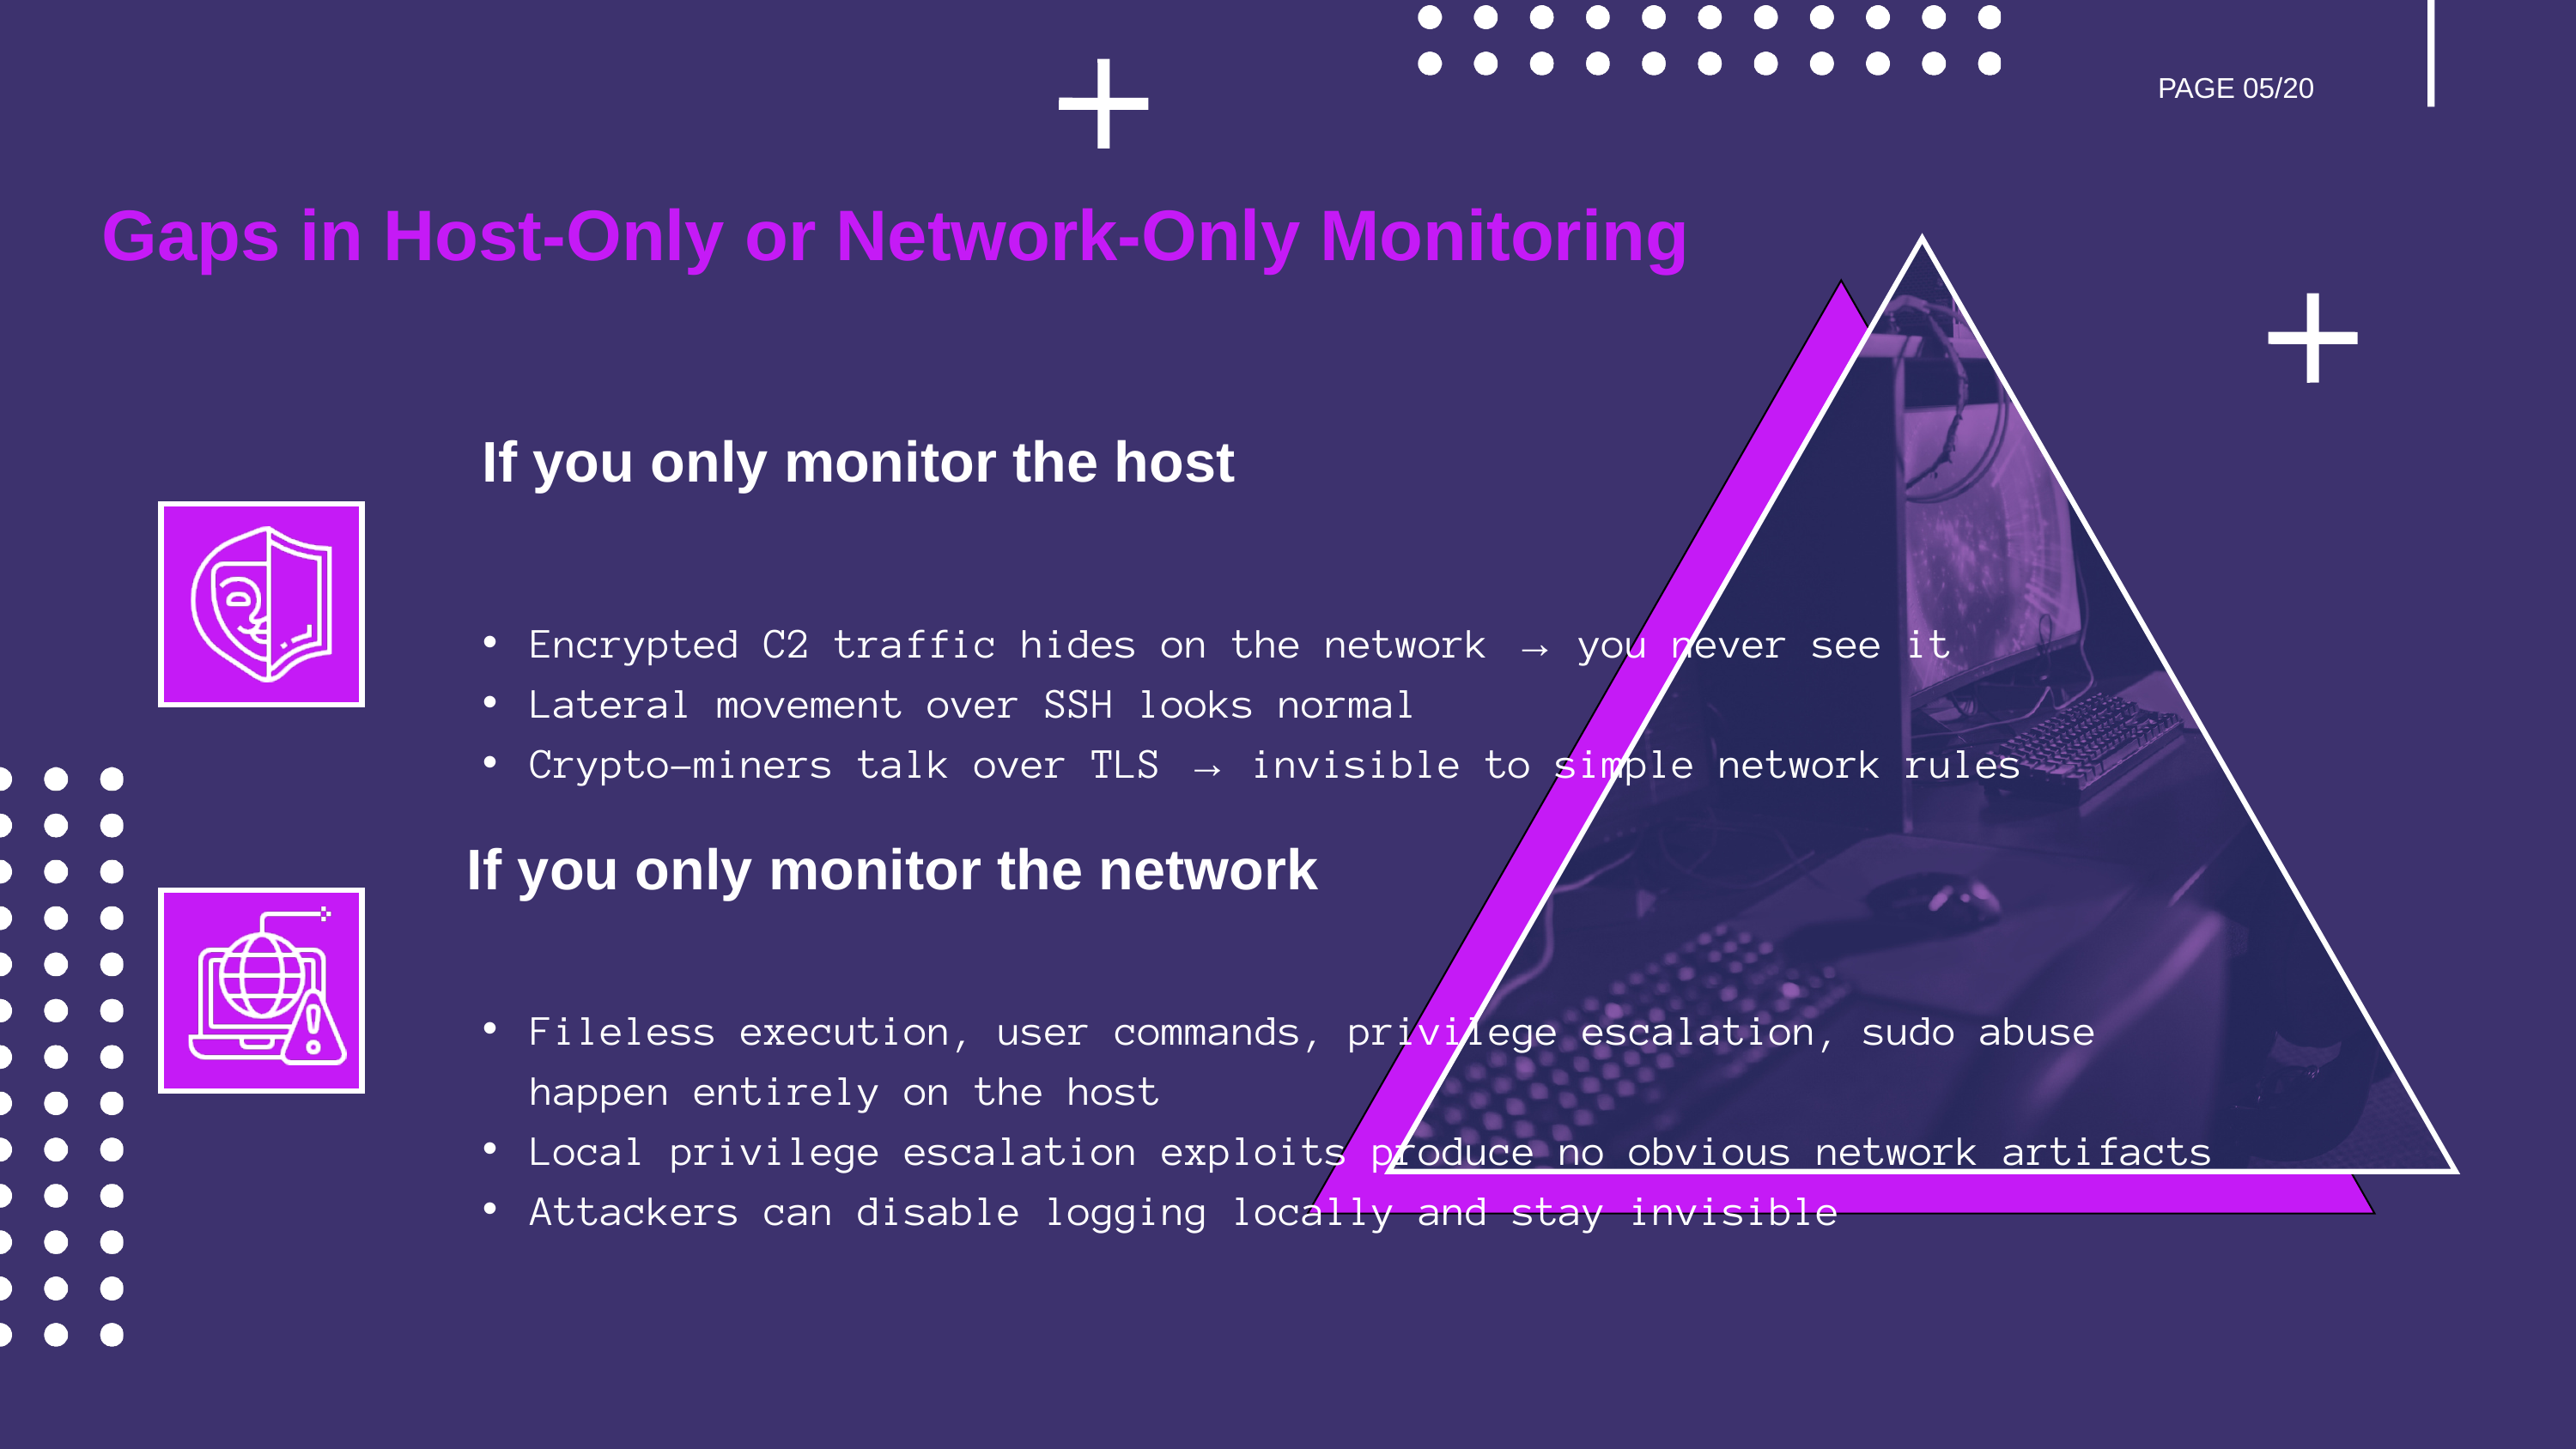

PAGE 05/20

Gaps in Host-Only or Network-Only Monitoring

If you only monitor the host

Encrypted C2 traffic hides on the network → you never see it
Lateral movement over SSH looks normal
Crypto-miners talk over TLS → invisible to simple network rules

If you only monitor the network

Fileless execution, user commands, privilege escalation, sudo abuse happen entirely on the host
Local privilege escalation exploits produce no obvious network artifacts
Attackers can disable logging locally and stay invisible